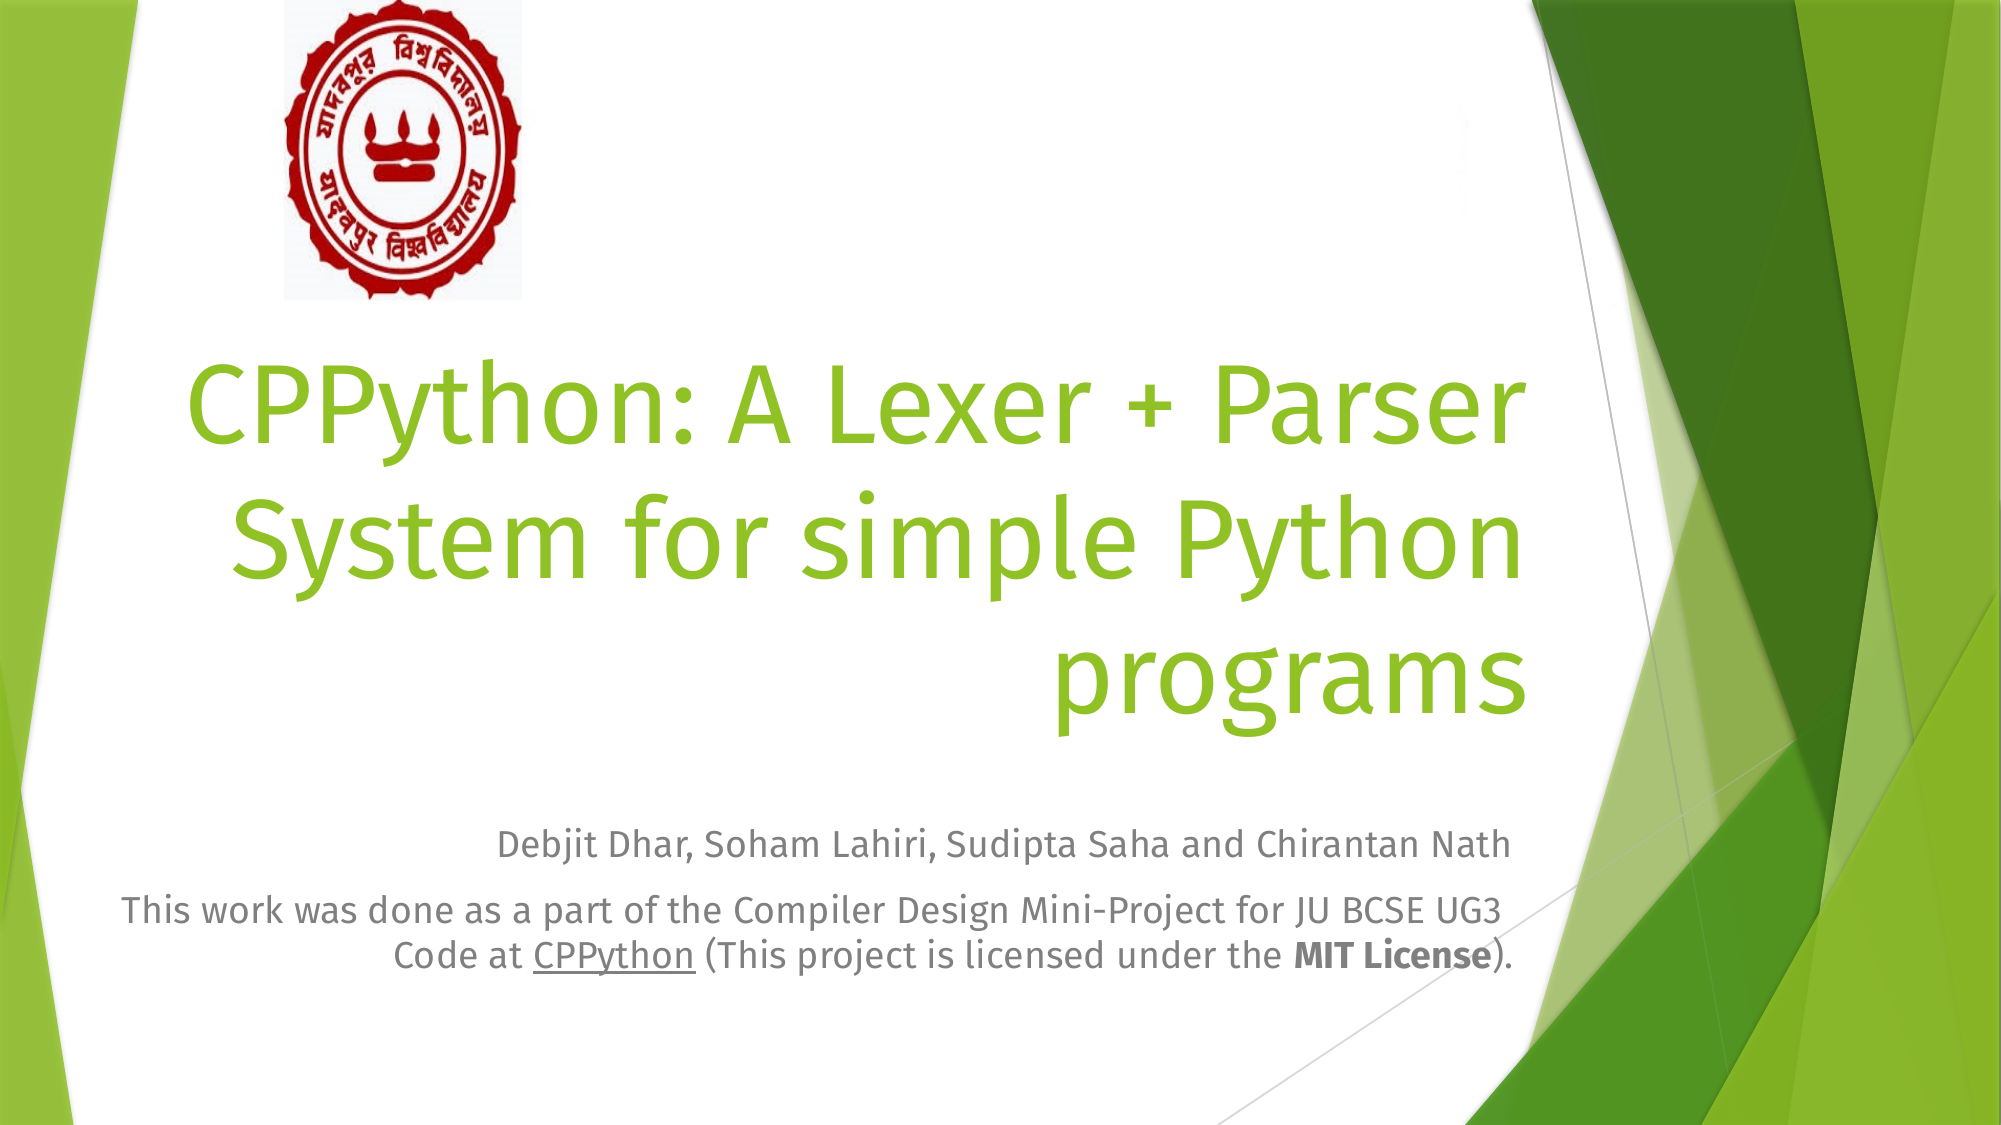

# CPPython: A Lexer + Parser System for simple Python programs
Debjit Dhar, Soham Lahiri, Sudipta Saha and Chirantan Nath
This work was done as a part of the Compiler Design Mini-Project for JU BCSE UG3          Code at CPPython (This project is licensed under the MIT License).